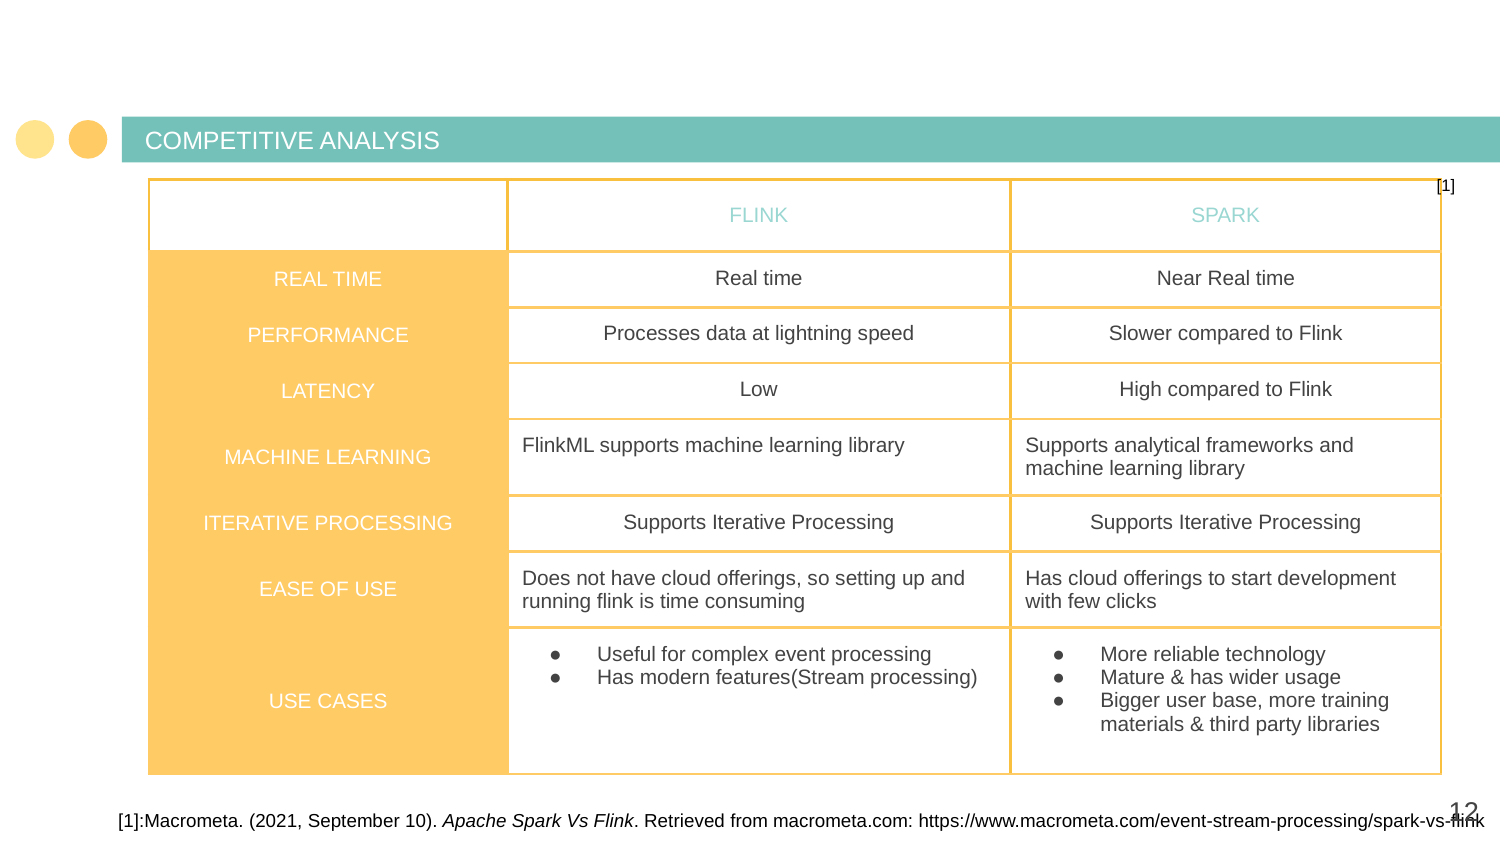

# COMPETITIVE ANALYSIS
[1]
|  | FLINK | SPARK |
| --- | --- | --- |
| REAL TIME | Real time | Near Real time |
| PERFORMANCE | Processes data at lightning speed | Slower compared to Flink |
| LATENCY | Low | High compared to Flink |
| MACHINE LEARNING | FlinkML supports machine learning library | Supports analytical frameworks and machine learning library |
| ITERATIVE PROCESSING | Supports Iterative Processing | Supports Iterative Processing |
| EASE OF USE | Does not have cloud offerings, so setting up and running flink is time consuming | Has cloud offerings to start development with few clicks |
| USE CASES | Useful for complex event processing Has modern features(Stream processing) | More reliable technology Mature & has wider usage Bigger user base, more training materials & third party libraries |
12
[1]:Macrometa. (2021, September 10). Apache Spark Vs Flink. Retrieved from macrometa.com: https://www.macrometa.com/event-stream-processing/spark-vs-flink